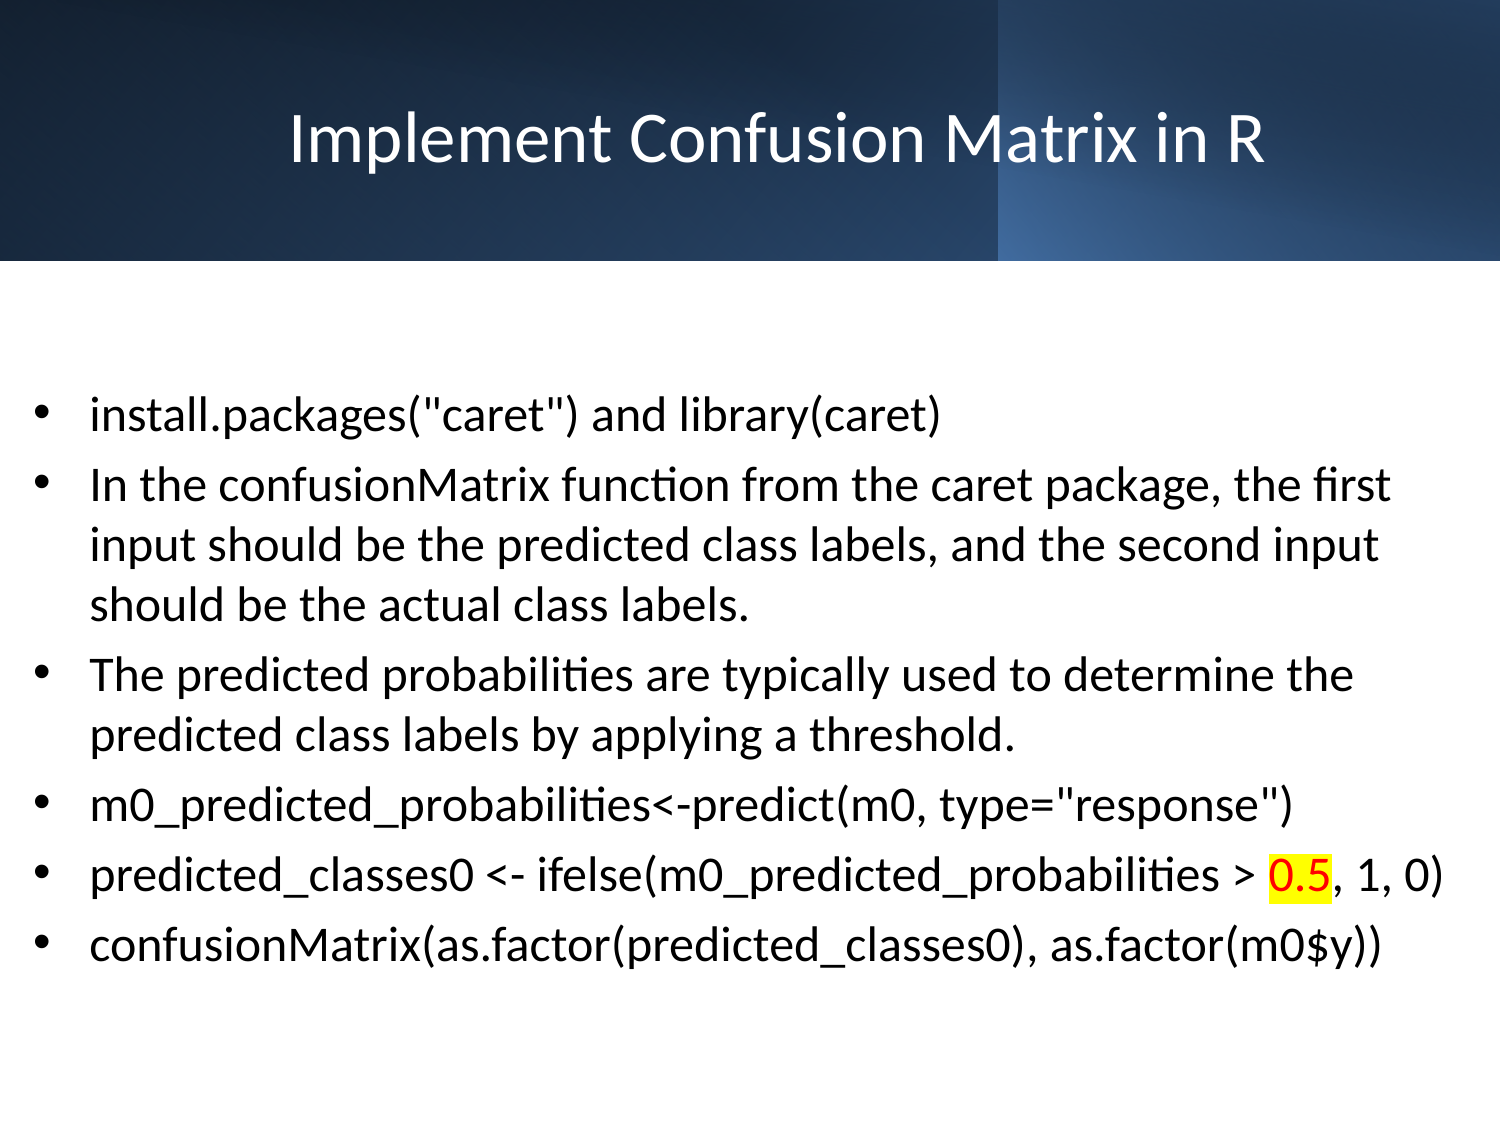

# Implement Confusion Matrix in R
install.packages("caret") and library(caret)
In the confusionMatrix function from the caret package, the first input should be the predicted class labels, and the second input should be the actual class labels.
The predicted probabilities are typically used to determine the predicted class labels by applying a threshold.
m0_predicted_probabilities<-predict(m0, type="response")
predicted_classes0 <- ifelse(m0_predicted_probabilities > 0.5, 1, 0)
confusionMatrix(as.factor(predicted_classes0), as.factor(m0$y))